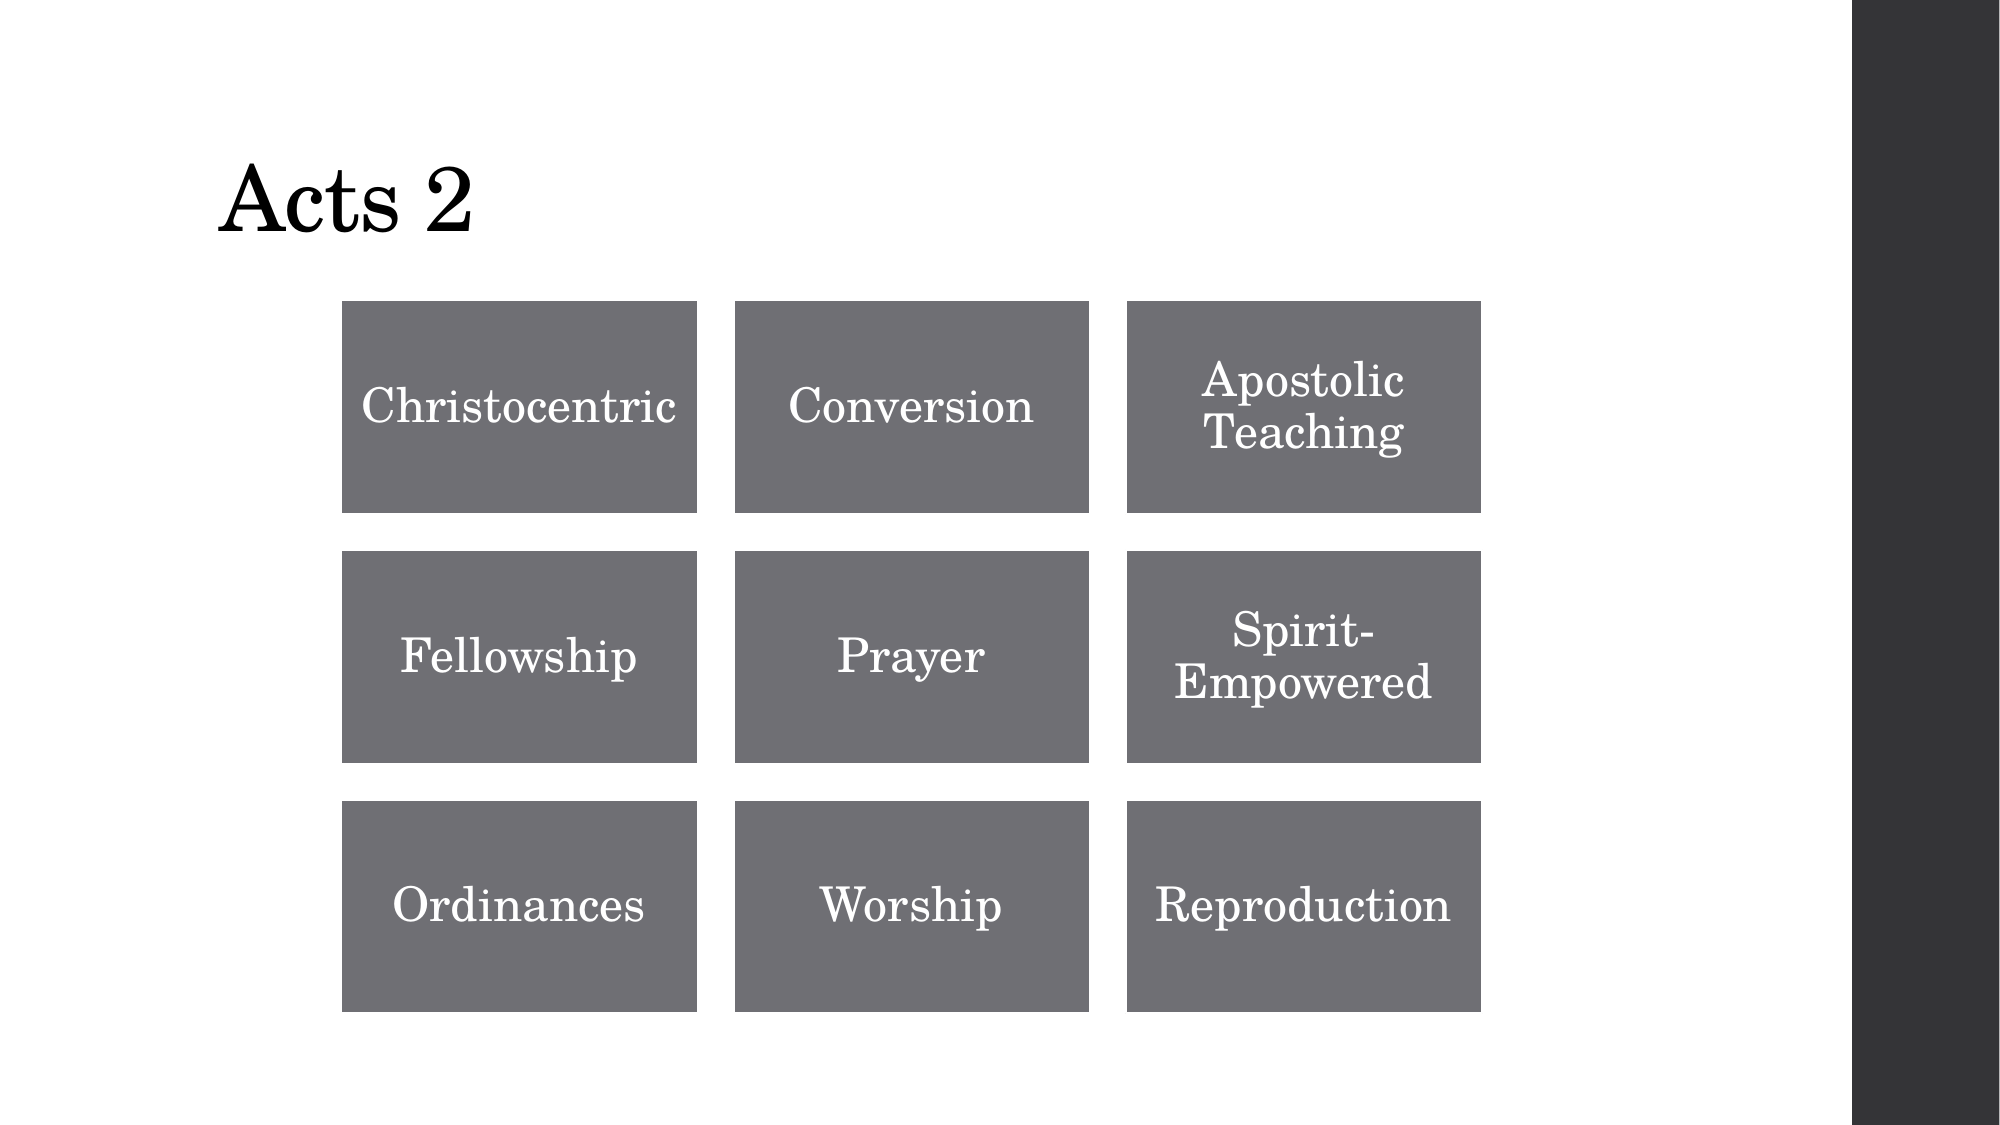

# Acts 2
Christocentric
Conversion
Apostolic Teaching
Fellowship
Prayer
Spirit-Empowered
Ordinances
Worship
Reproduction